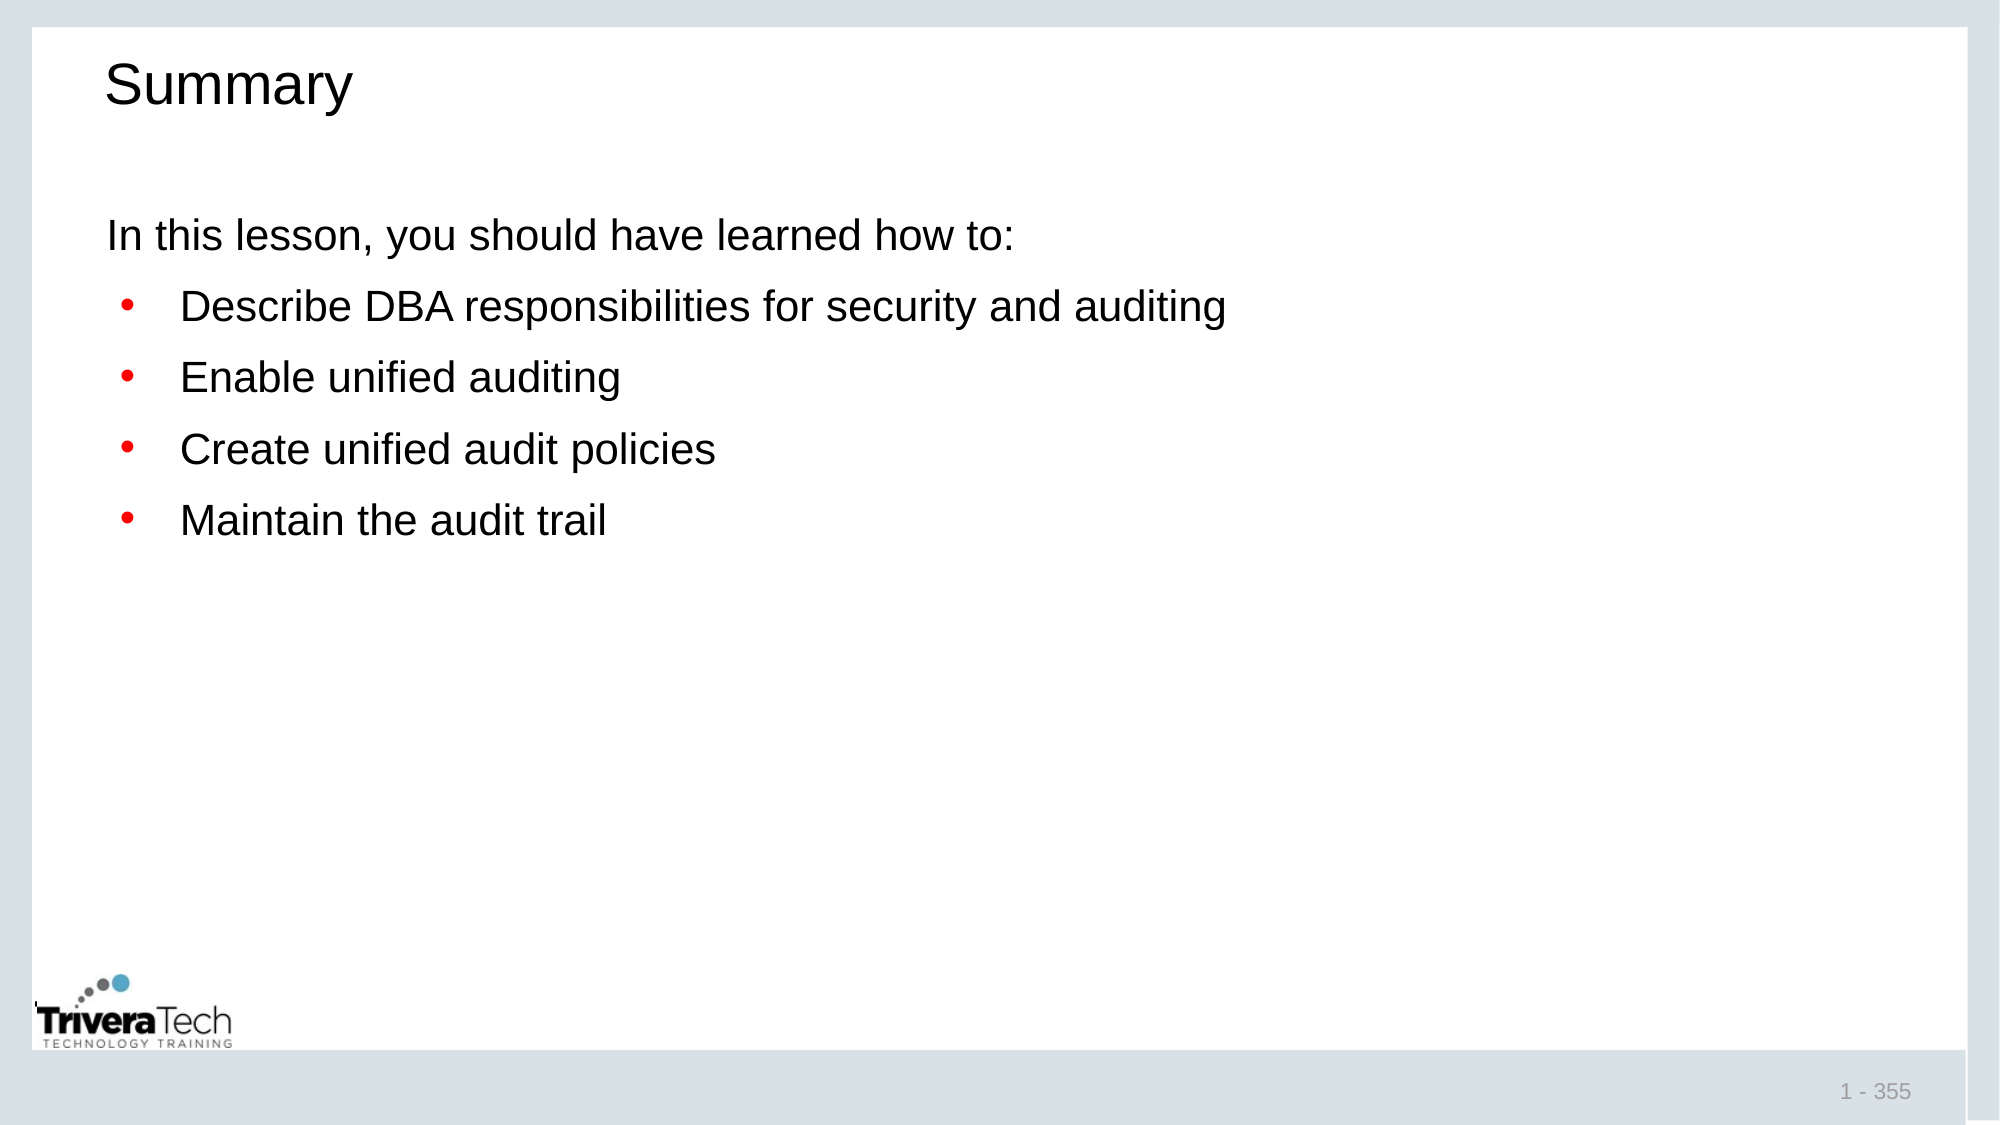

# Summary
In this lesson, you should have learned how to:
Describe DBA responsibilities for security and auditing
Enable unified auditing
Create unified audit policies
Maintain the audit trail